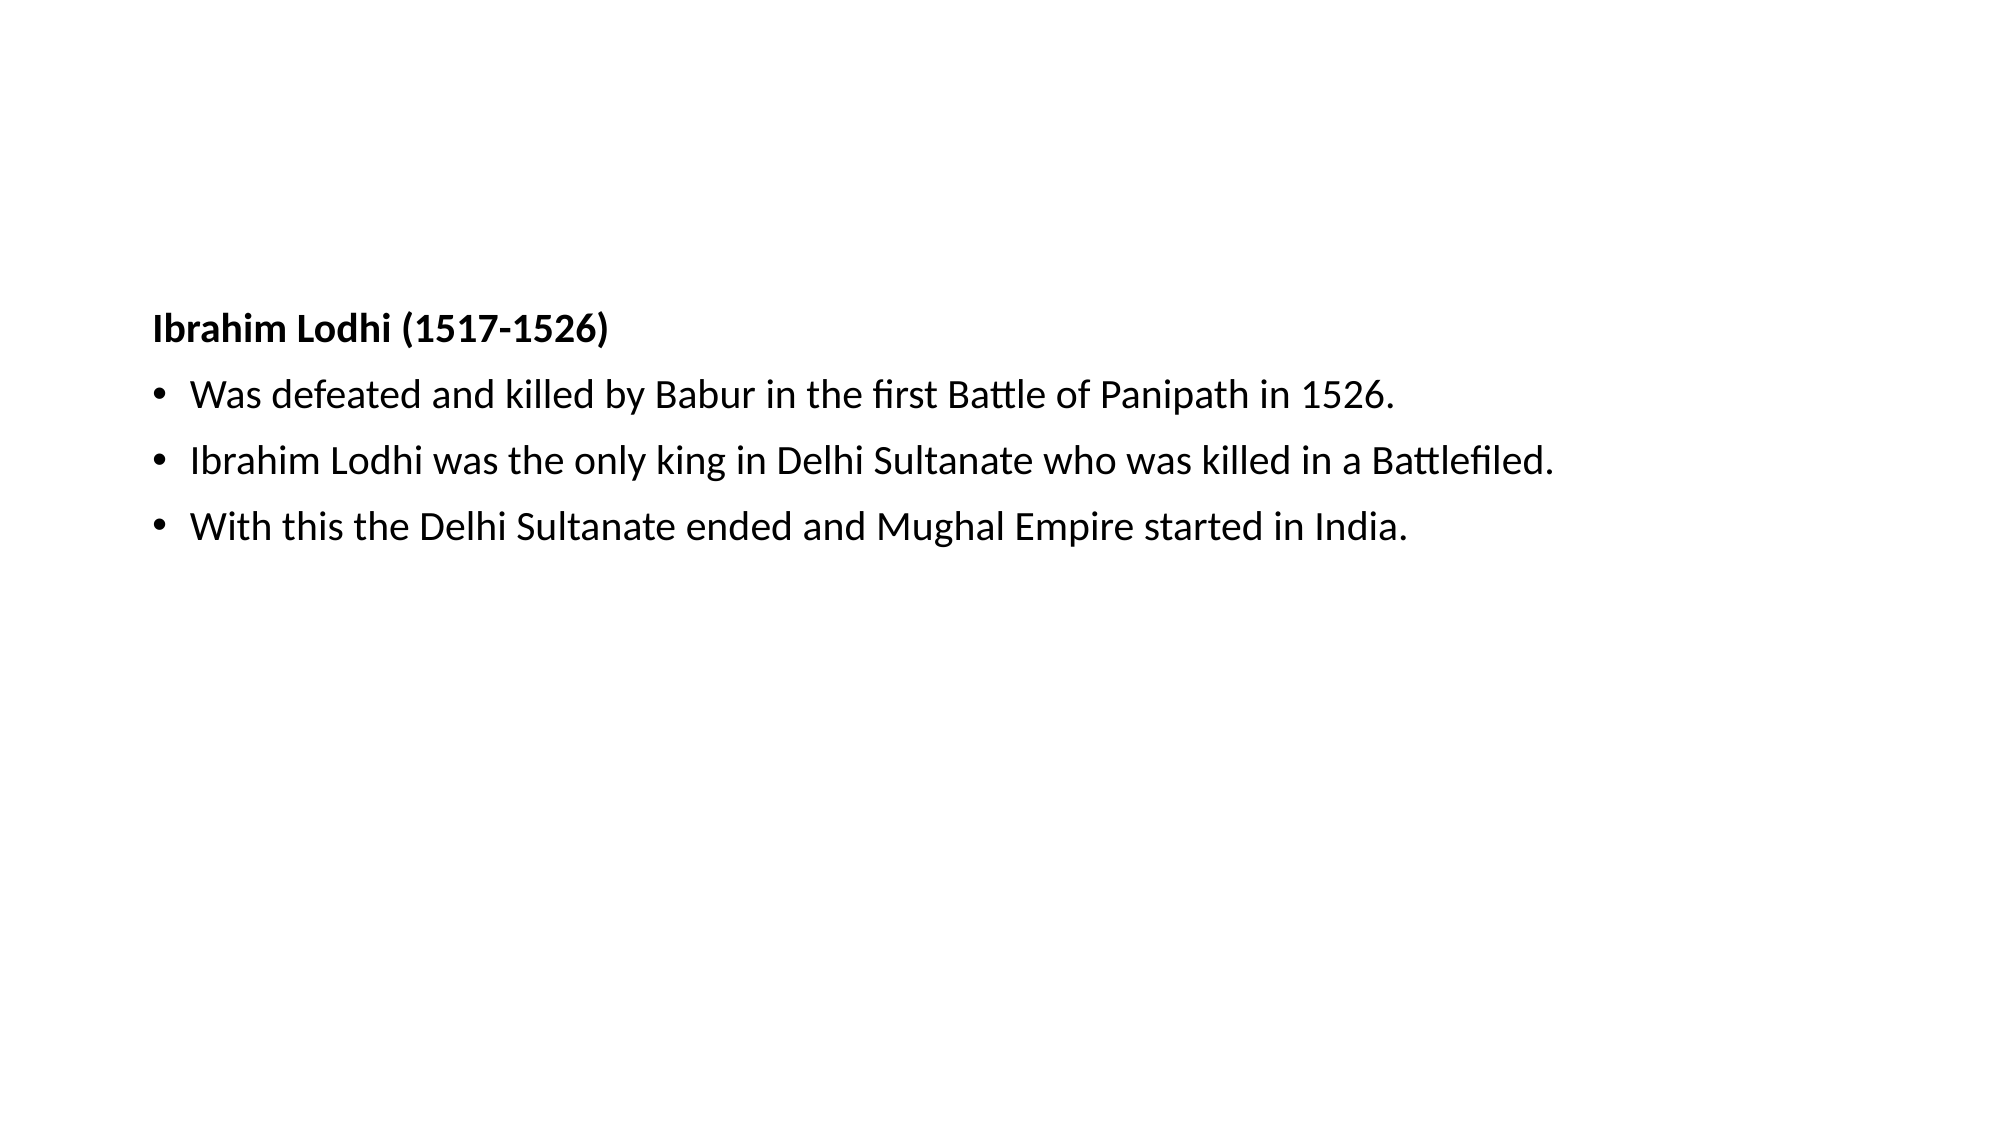

#
Ibrahim Lodhi (1517-1526)
Was defeated and killed by Babur in the first Battle of Panipath in 1526.
Ibrahim Lodhi was the only king in Delhi Sultanate who was killed in a Battlefiled.
With this the Delhi Sultanate ended and Mughal Empire started in India.